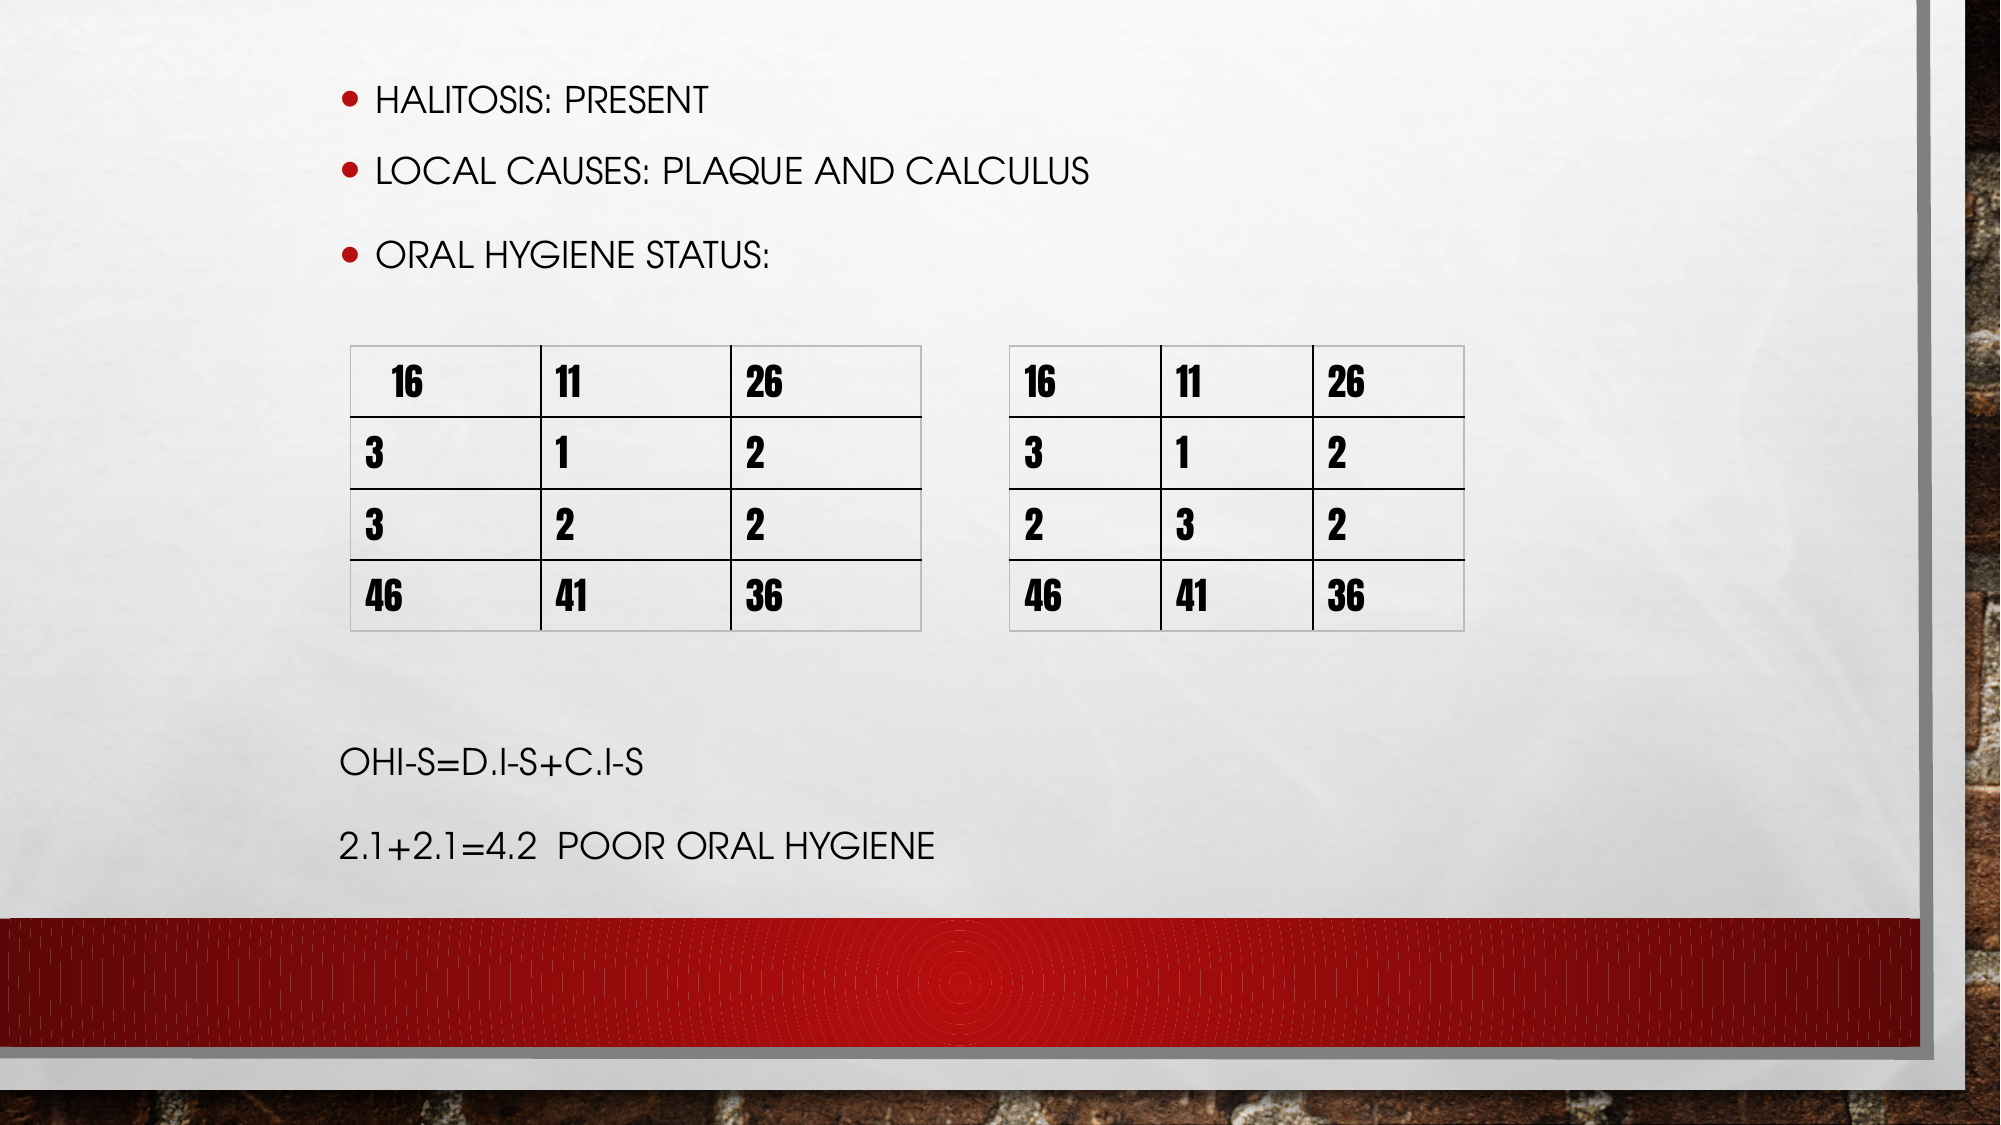

Halitosis: Present
Local causes: Plaque and calculus
ORAL HYGIENE STATUS:

OHI-S=D.I-S+C.I-S
2.1+2.1=4.2  POOR ORAL HYGIENE

| 16 | 11 | 26 |
| --- | --- | --- |
| 3 | 1 | 2 |
| 3 | 2 | 2 |
| 46 | 41 | 36 |
| 16 | 11 | 26 |
| --- | --- | --- |
| 3 | 1 | 2 |
| 2 | 3 | 2 |
| 46 | 41 | 36 |
|  |  |  |
| --- | --- | --- |
|  |  |  |
|  |  |  |
|  |  |  |